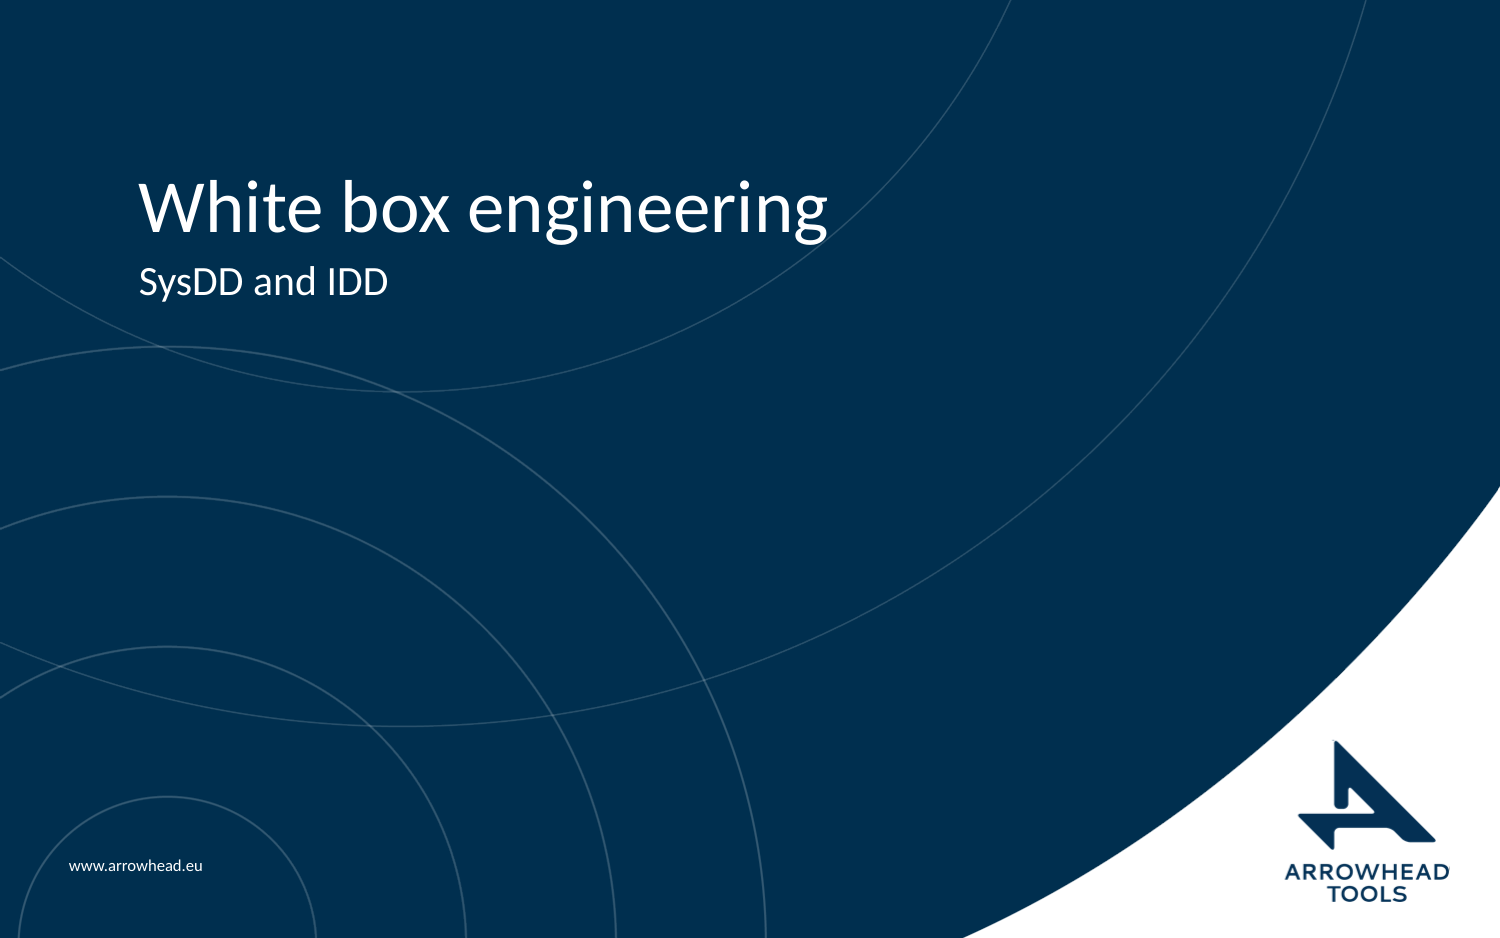

# White box engineering
SysDD and IDD